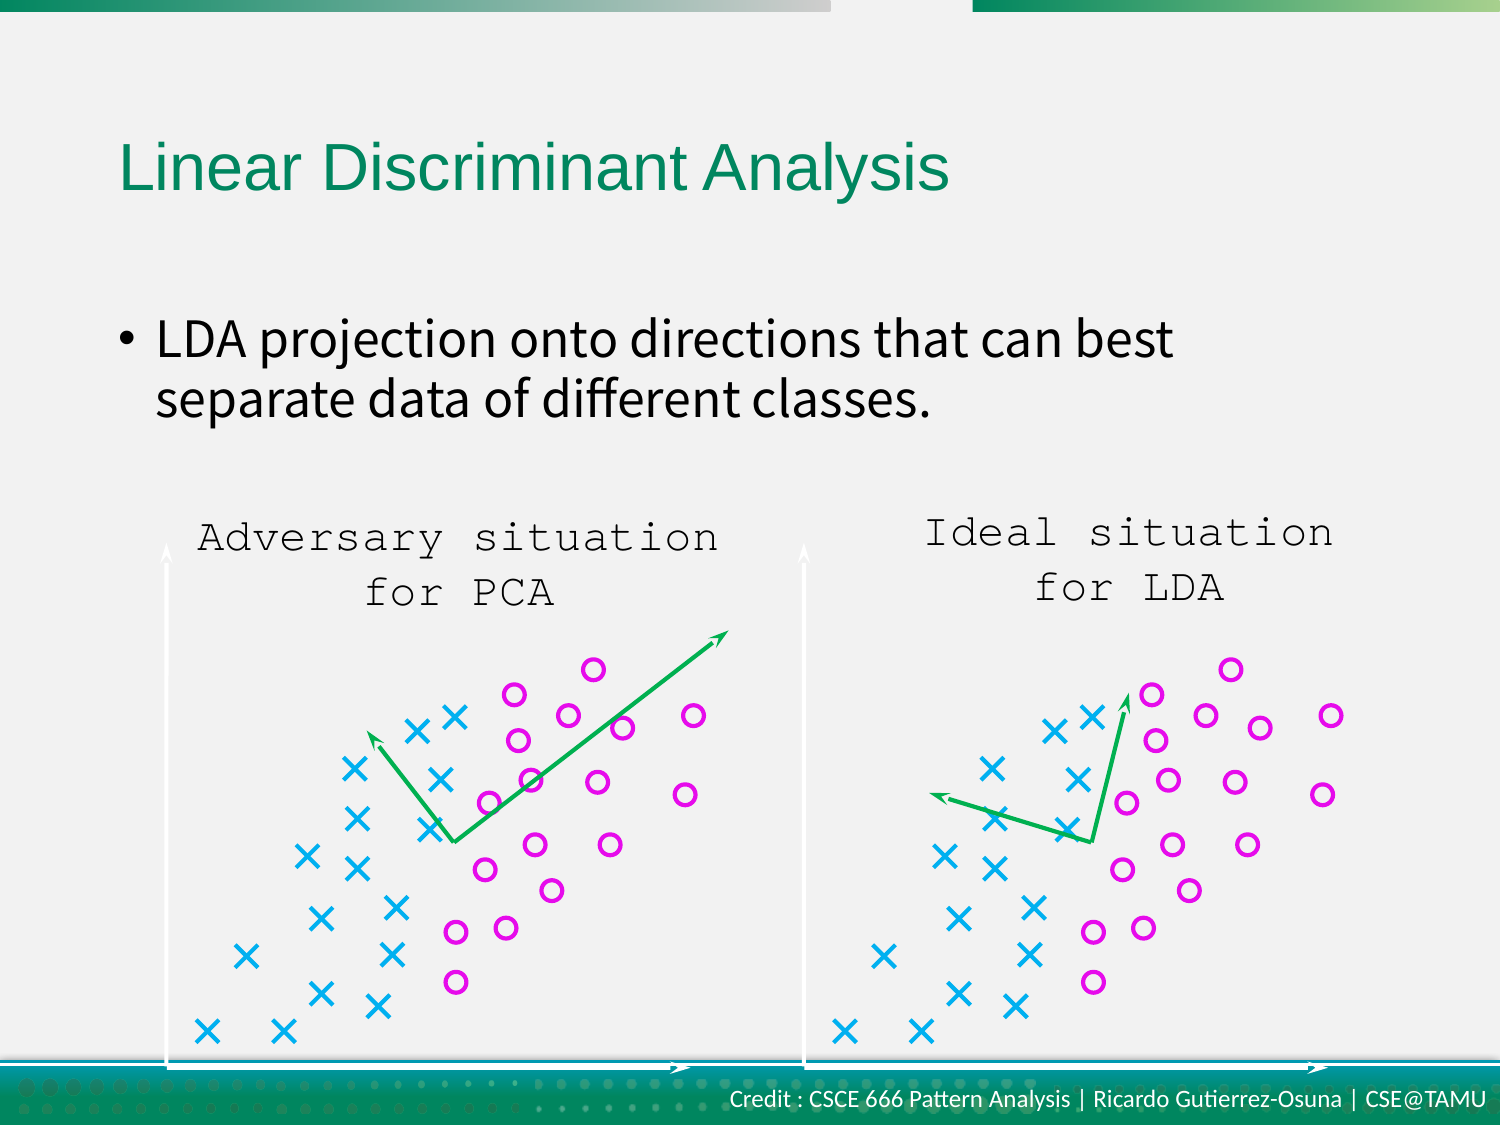

# Linear Discriminant Analysis
LDA projection onto directions that can best separate data of different classes.
Ideal situation
for LDA
Adversary situation
for PCA

Credit : CSCE 666 Pattern Analysis | Ricardo Gutierrez-Osuna | CSE@TAMU